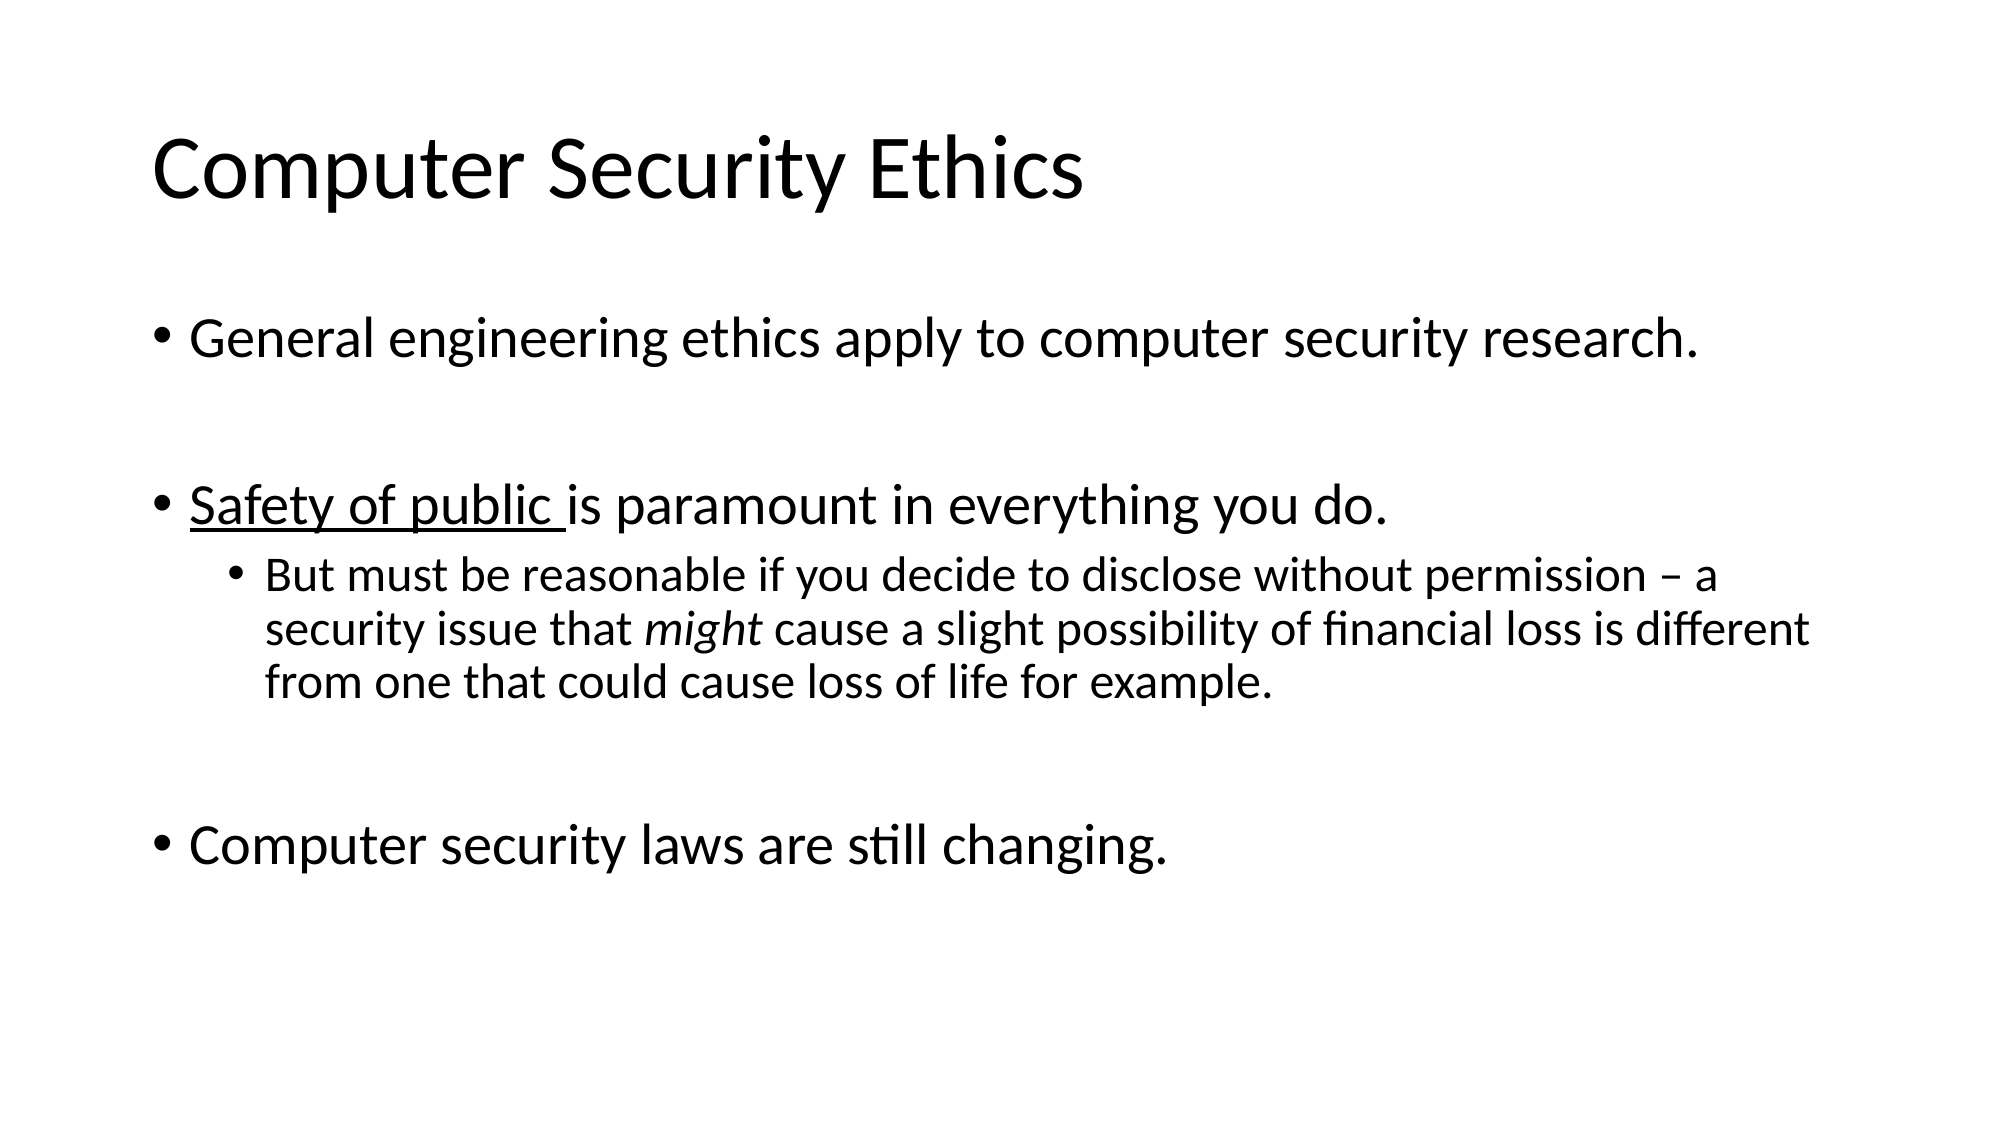

# Computer Security Ethics
General engineering ethics apply to computer security research.

Safety of public is paramount in everything you do.
But must be reasonable if you decide to disclose without permission – a security issue that might cause a slight possibility of financial loss is different from one that could cause loss of life for example.

Computer security laws are still changing.